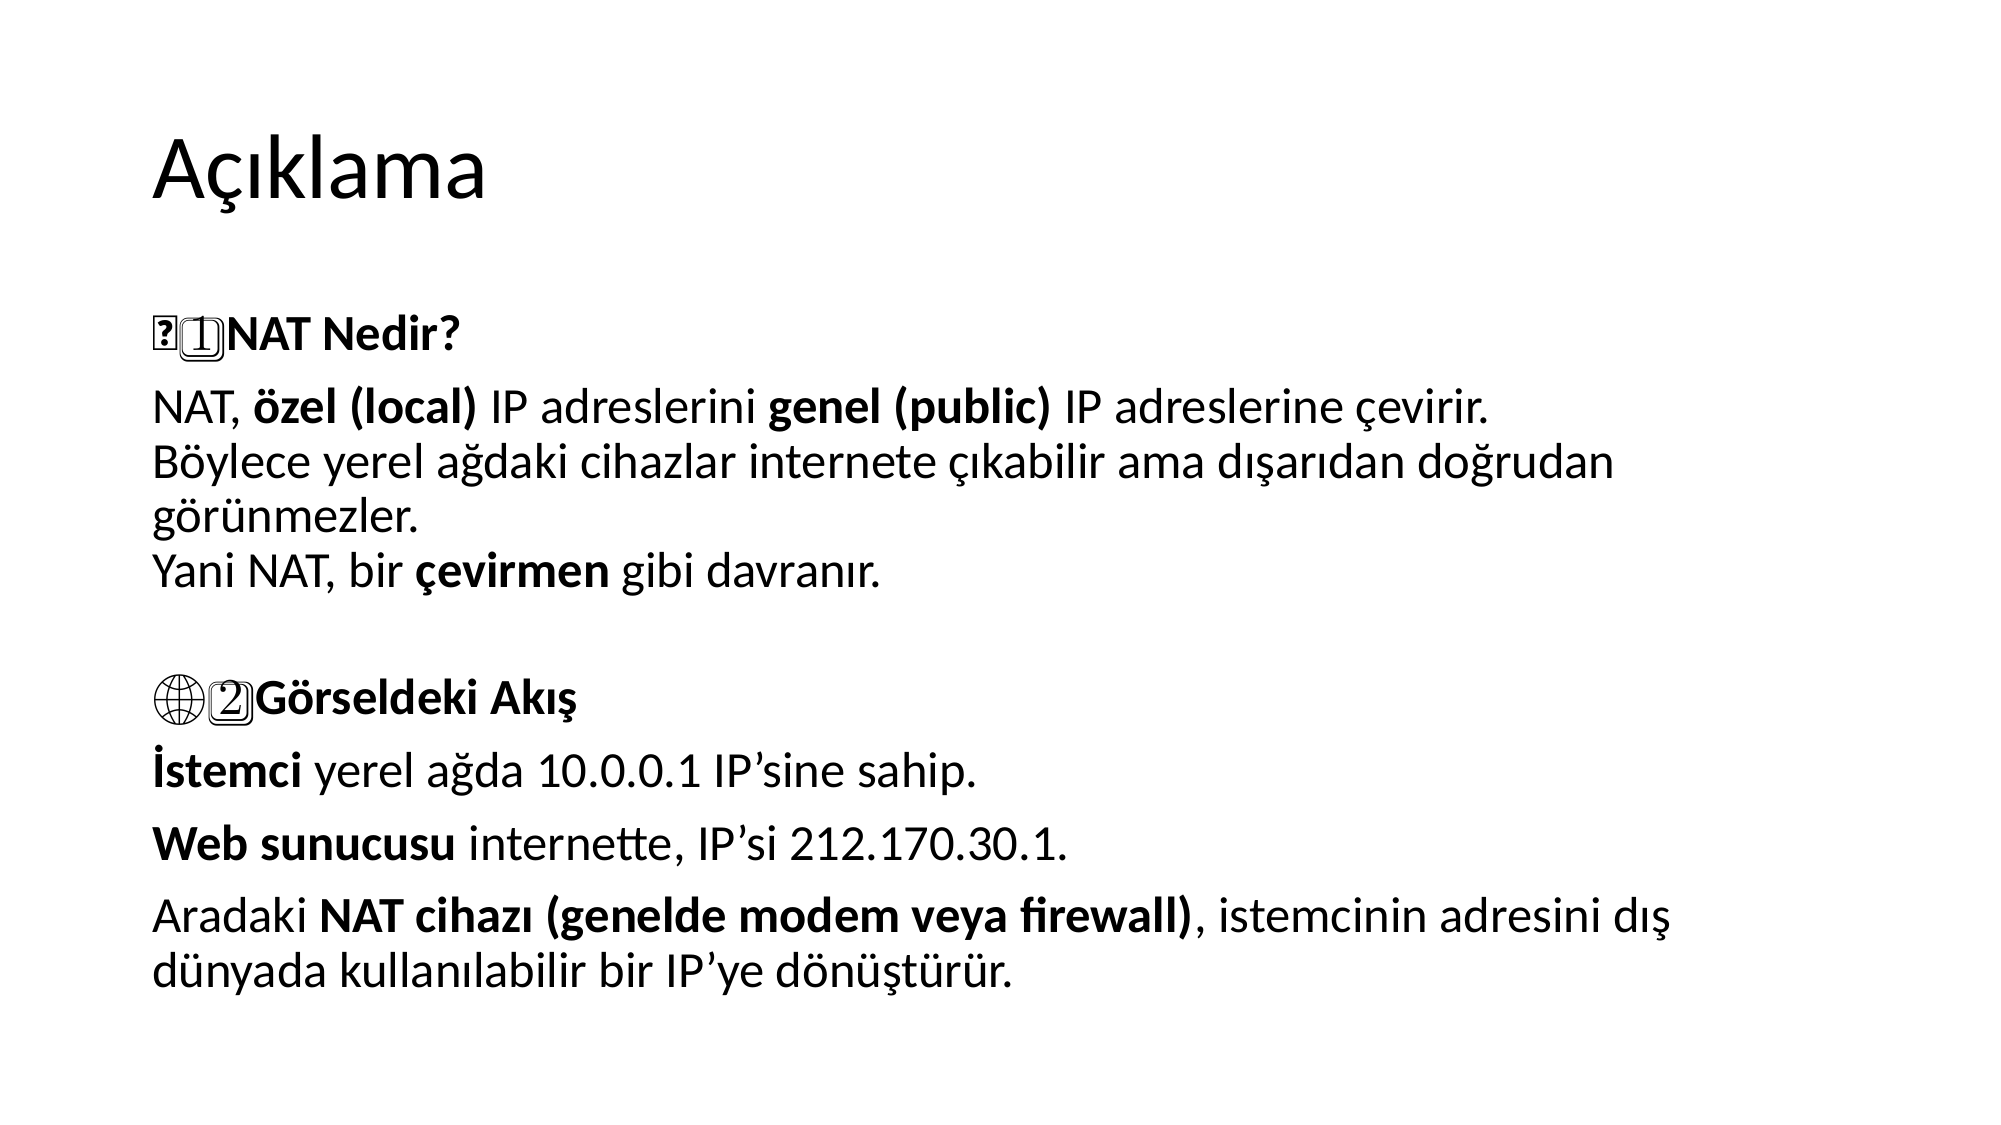

# Açıklama
🧱 1️⃣ NAT Nedir?
NAT, özel (local) IP adreslerini genel (public) IP adreslerine çevirir.
Böylece yerel ağdaki cihazlar internete çıkabilir ama dışarıdan doğrudan görünmezler.
Yani NAT, bir çevirmen gibi davranır.
🌐 2️⃣ Görseldeki Akış
İstemci yerel ağda 10.0.0.1 IP’sine sahip.
Web sunucusu internette, IP’si 212.170.30.1.
Aradaki NAT cihazı (genelde modem veya firewall), istemcinin adresini dış dünyada kullanılabilir bir IP’ye dönüştürür.